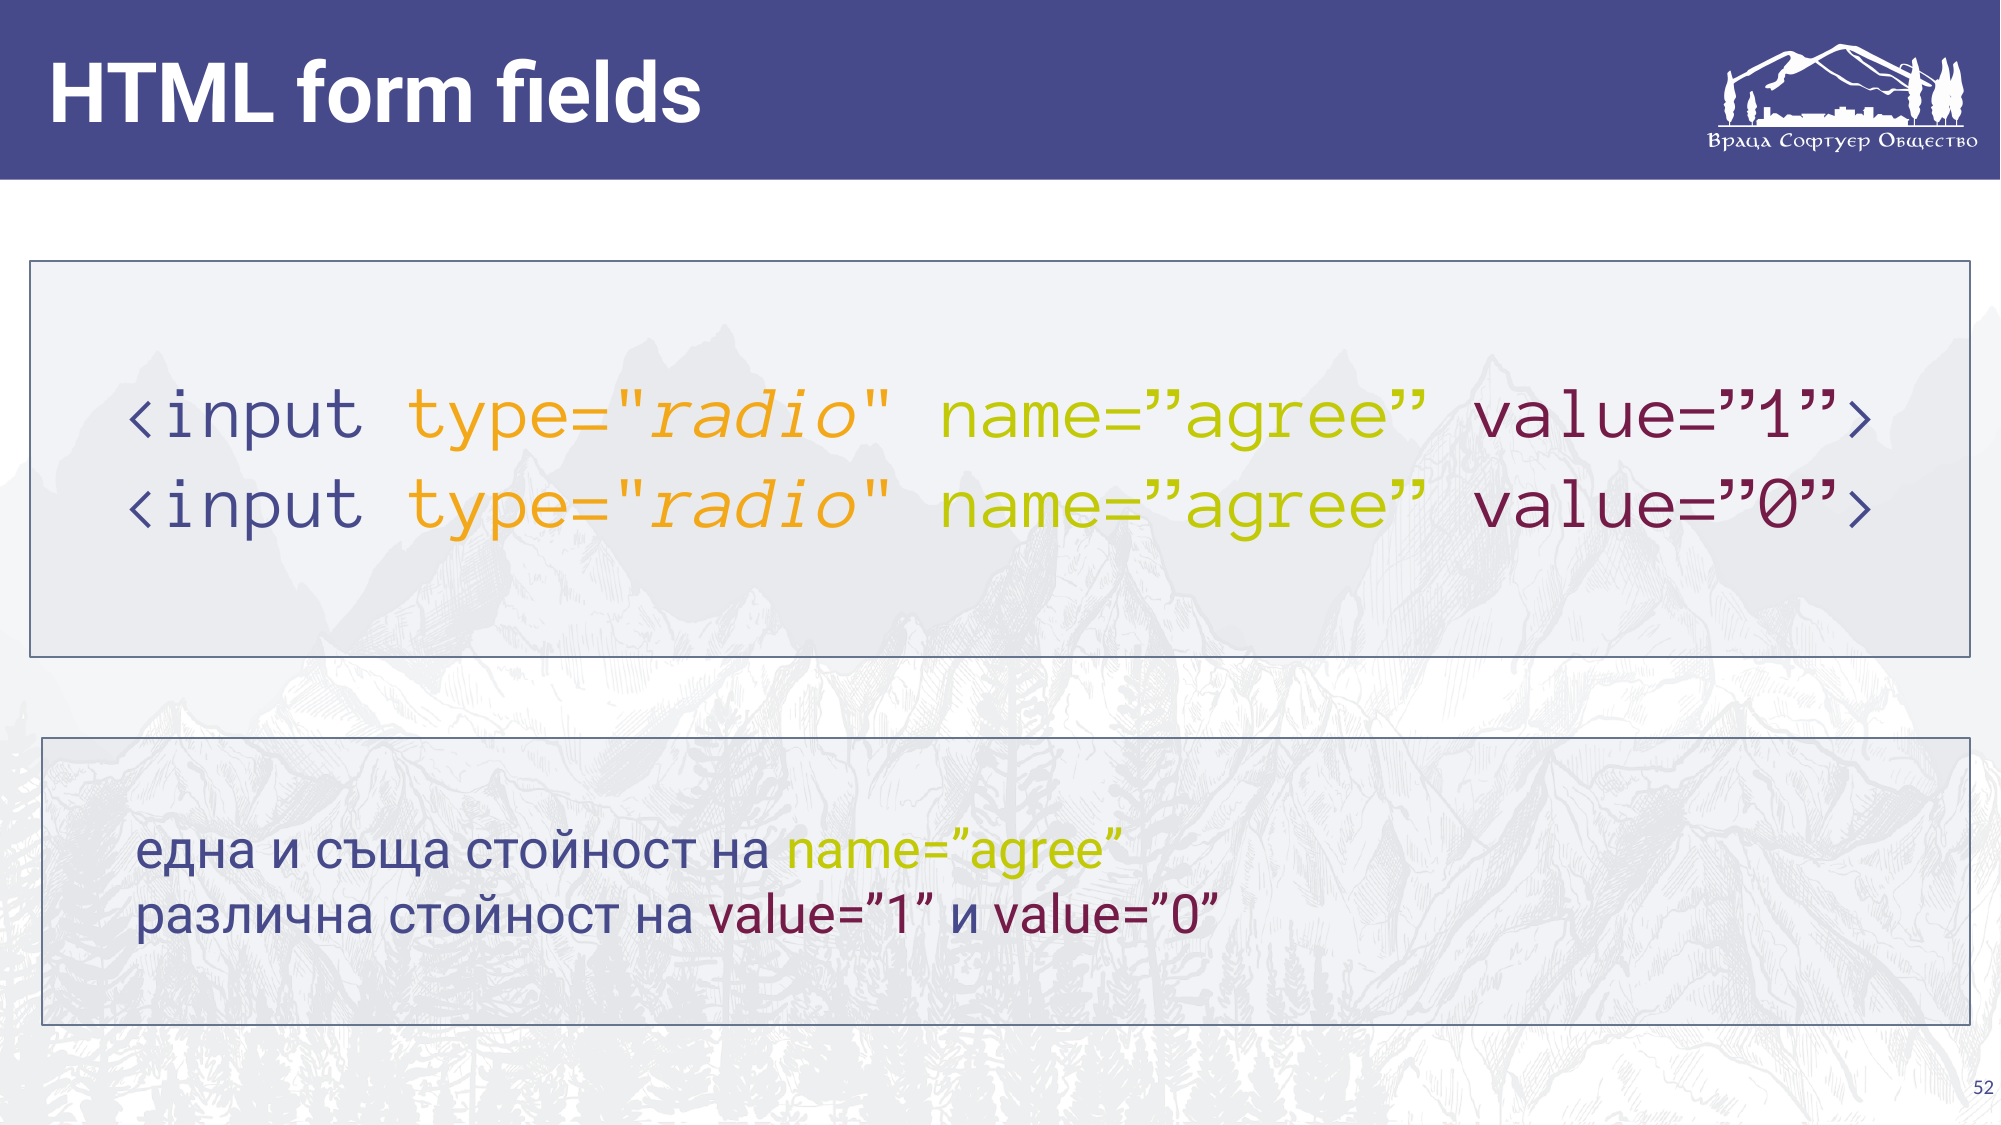

# HTML form fields

<input type="radio" name=”agree” value=”1”>
<input type="radio" name=”agree” value=”0”>

една и съща стойност на name=”agree”
различна стойност на value=”1” и value=”0”

52